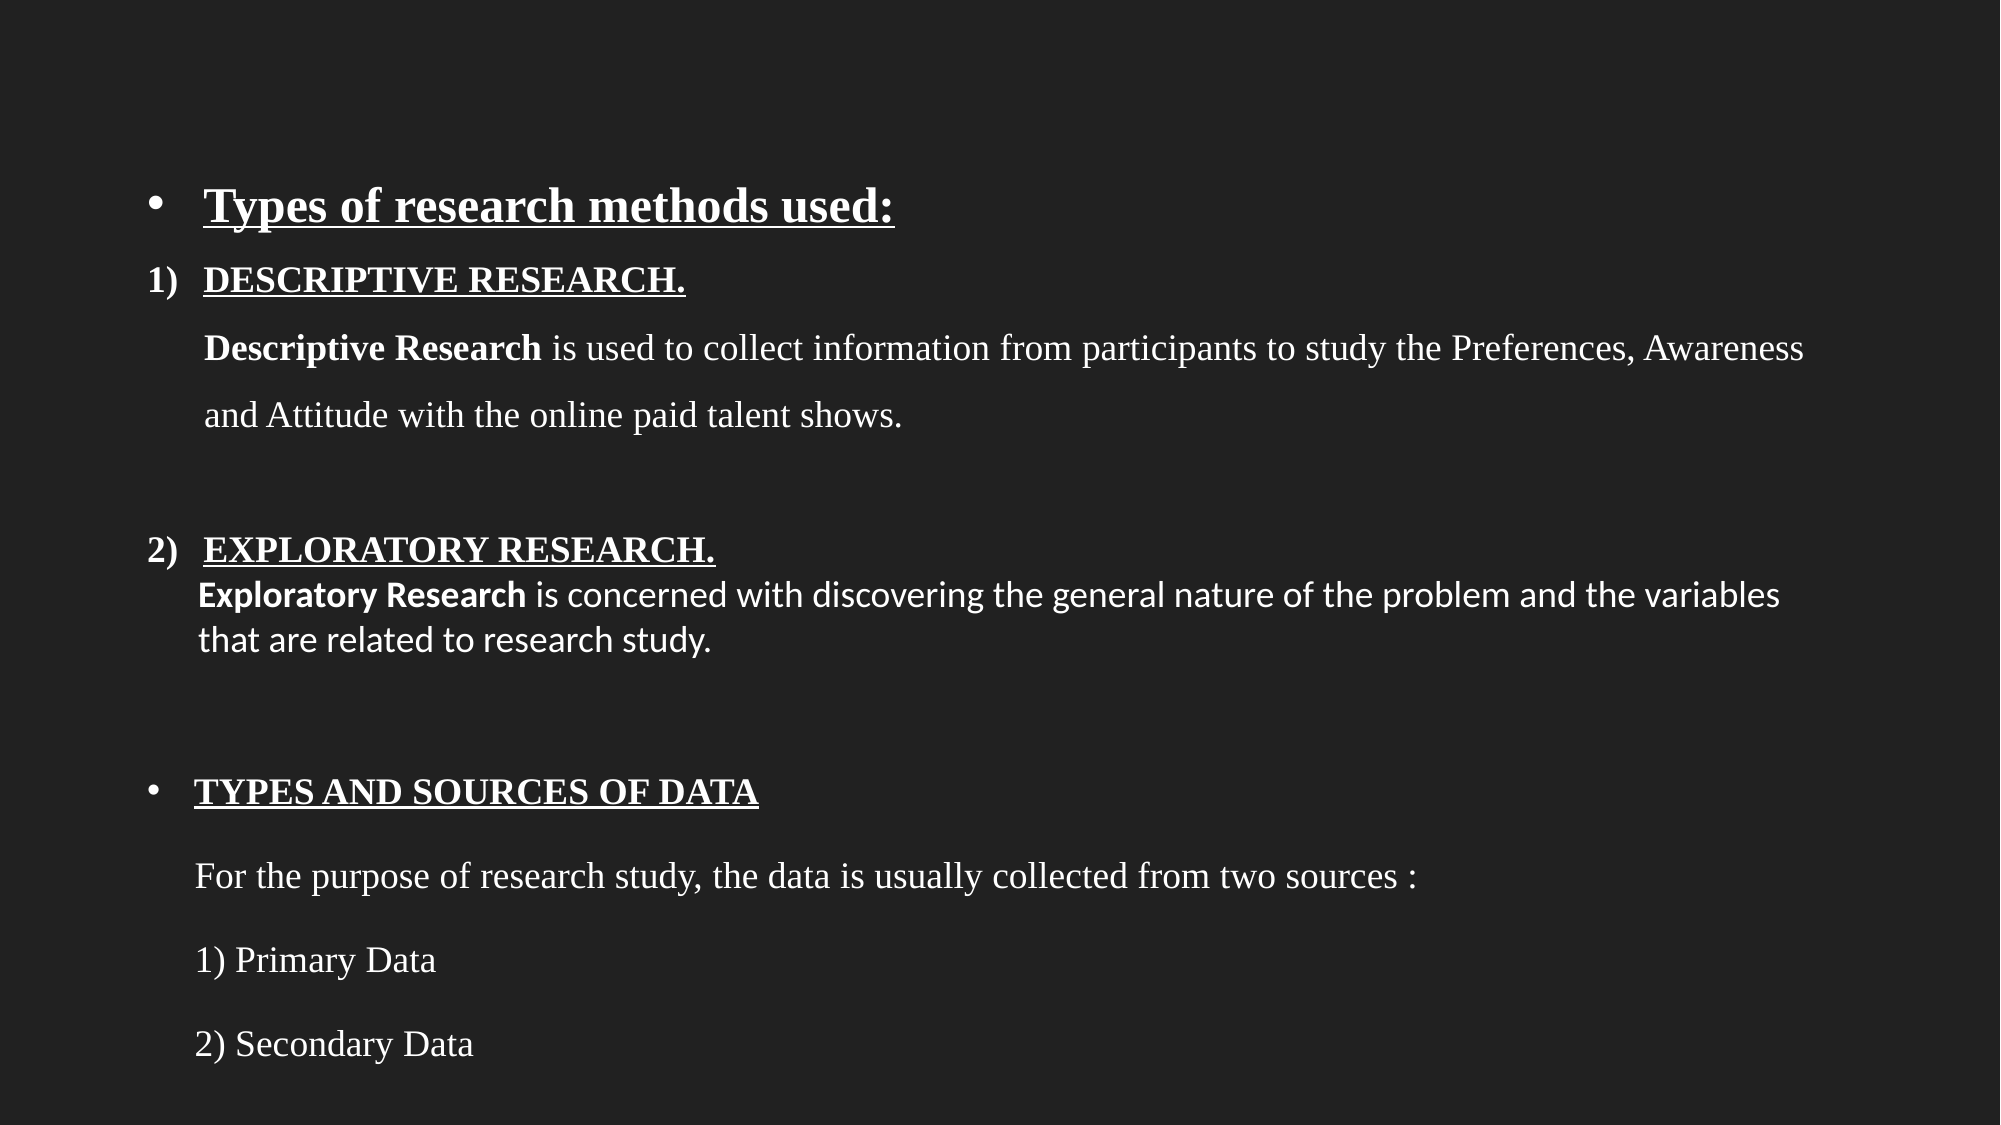

Types of research methods used:
DESCRIPTIVE RESEARCH.
      Descriptive Research is used to collect information from participants to study the Preferences, Awareness
      and Attitude with the online paid talent shows.

EXPLORATORY RESEARCH.
      Exploratory Research is concerned with discovering the general nature of the problem and the variables
      that are related to research study.

TYPES AND SOURCES OF DATA
     For the purpose of research study, the data is usually collected from two sources :
     1) Primary Data
     2) Secondary Data